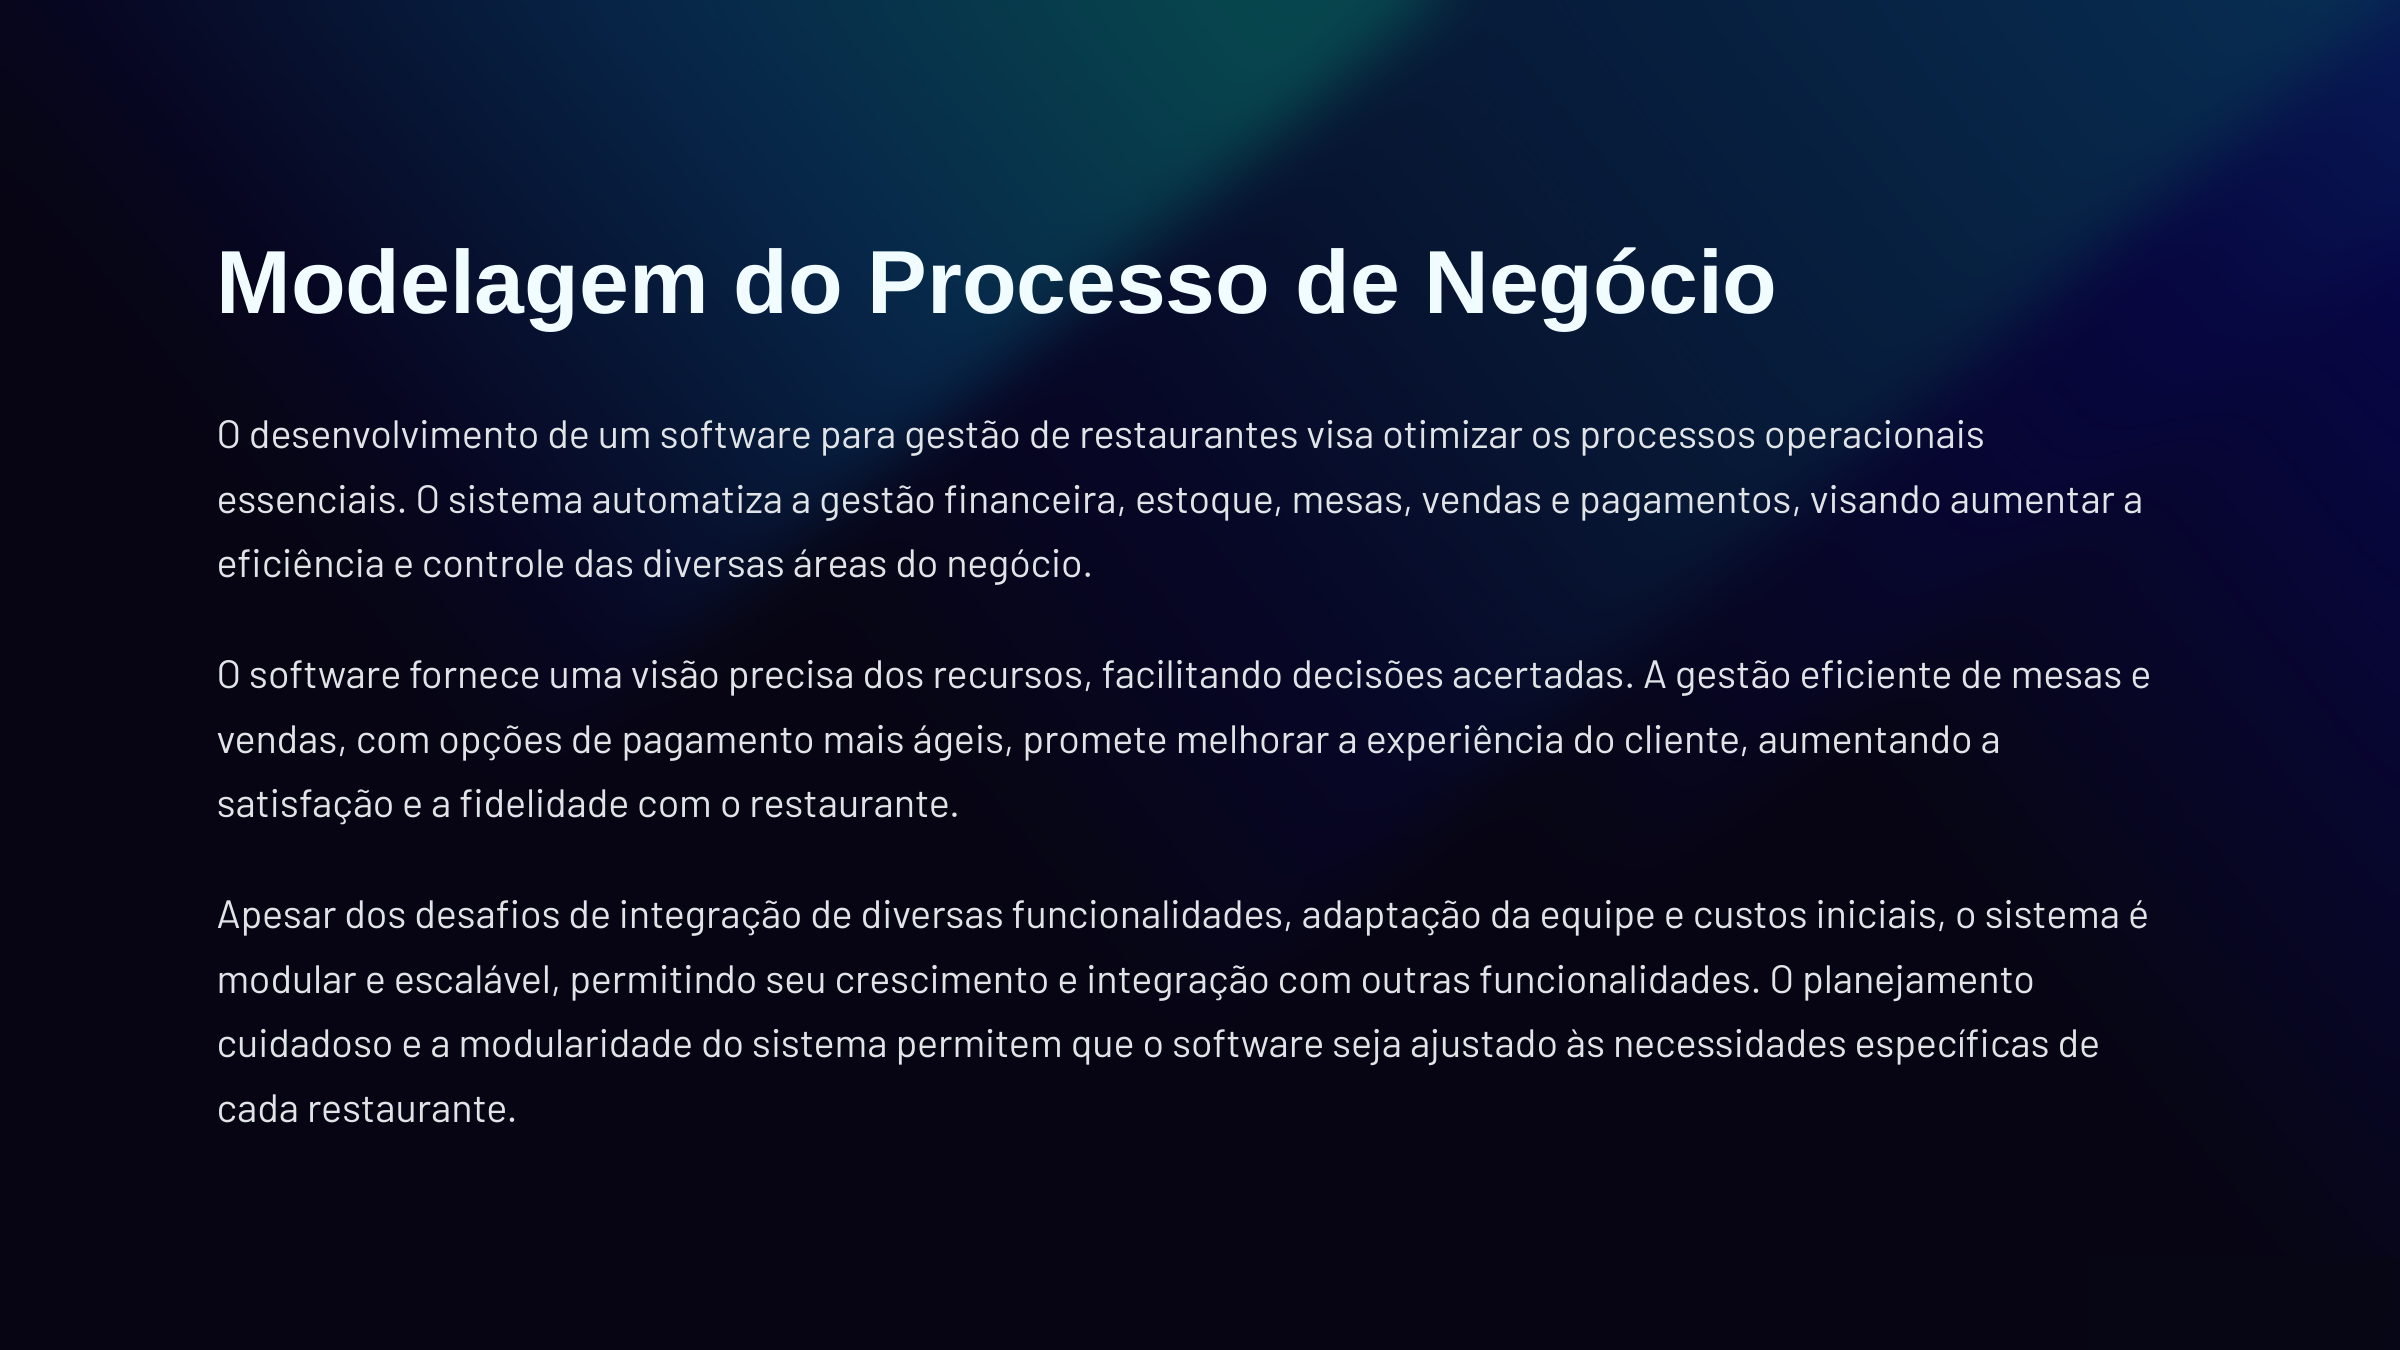

Modelagem do Processo de Negócio
O desenvolvimento de um software para gestão de restaurantes visa otimizar os processos operacionais essenciais. O sistema automatiza a gestão financeira, estoque, mesas, vendas e pagamentos, visando aumentar a eficiência e controle das diversas áreas do negócio.
O software fornece uma visão precisa dos recursos, facilitando decisões acertadas. A gestão eficiente de mesas e vendas, com opções de pagamento mais ágeis, promete melhorar a experiência do cliente, aumentando a satisfação e a fidelidade com o restaurante.
Apesar dos desafios de integração de diversas funcionalidades, adaptação da equipe e custos iniciais, o sistema é modular e escalável, permitindo seu crescimento e integração com outras funcionalidades. O planejamento cuidadoso e a modularidade do sistema permitem que o software seja ajustado às necessidades específicas de cada restaurante.